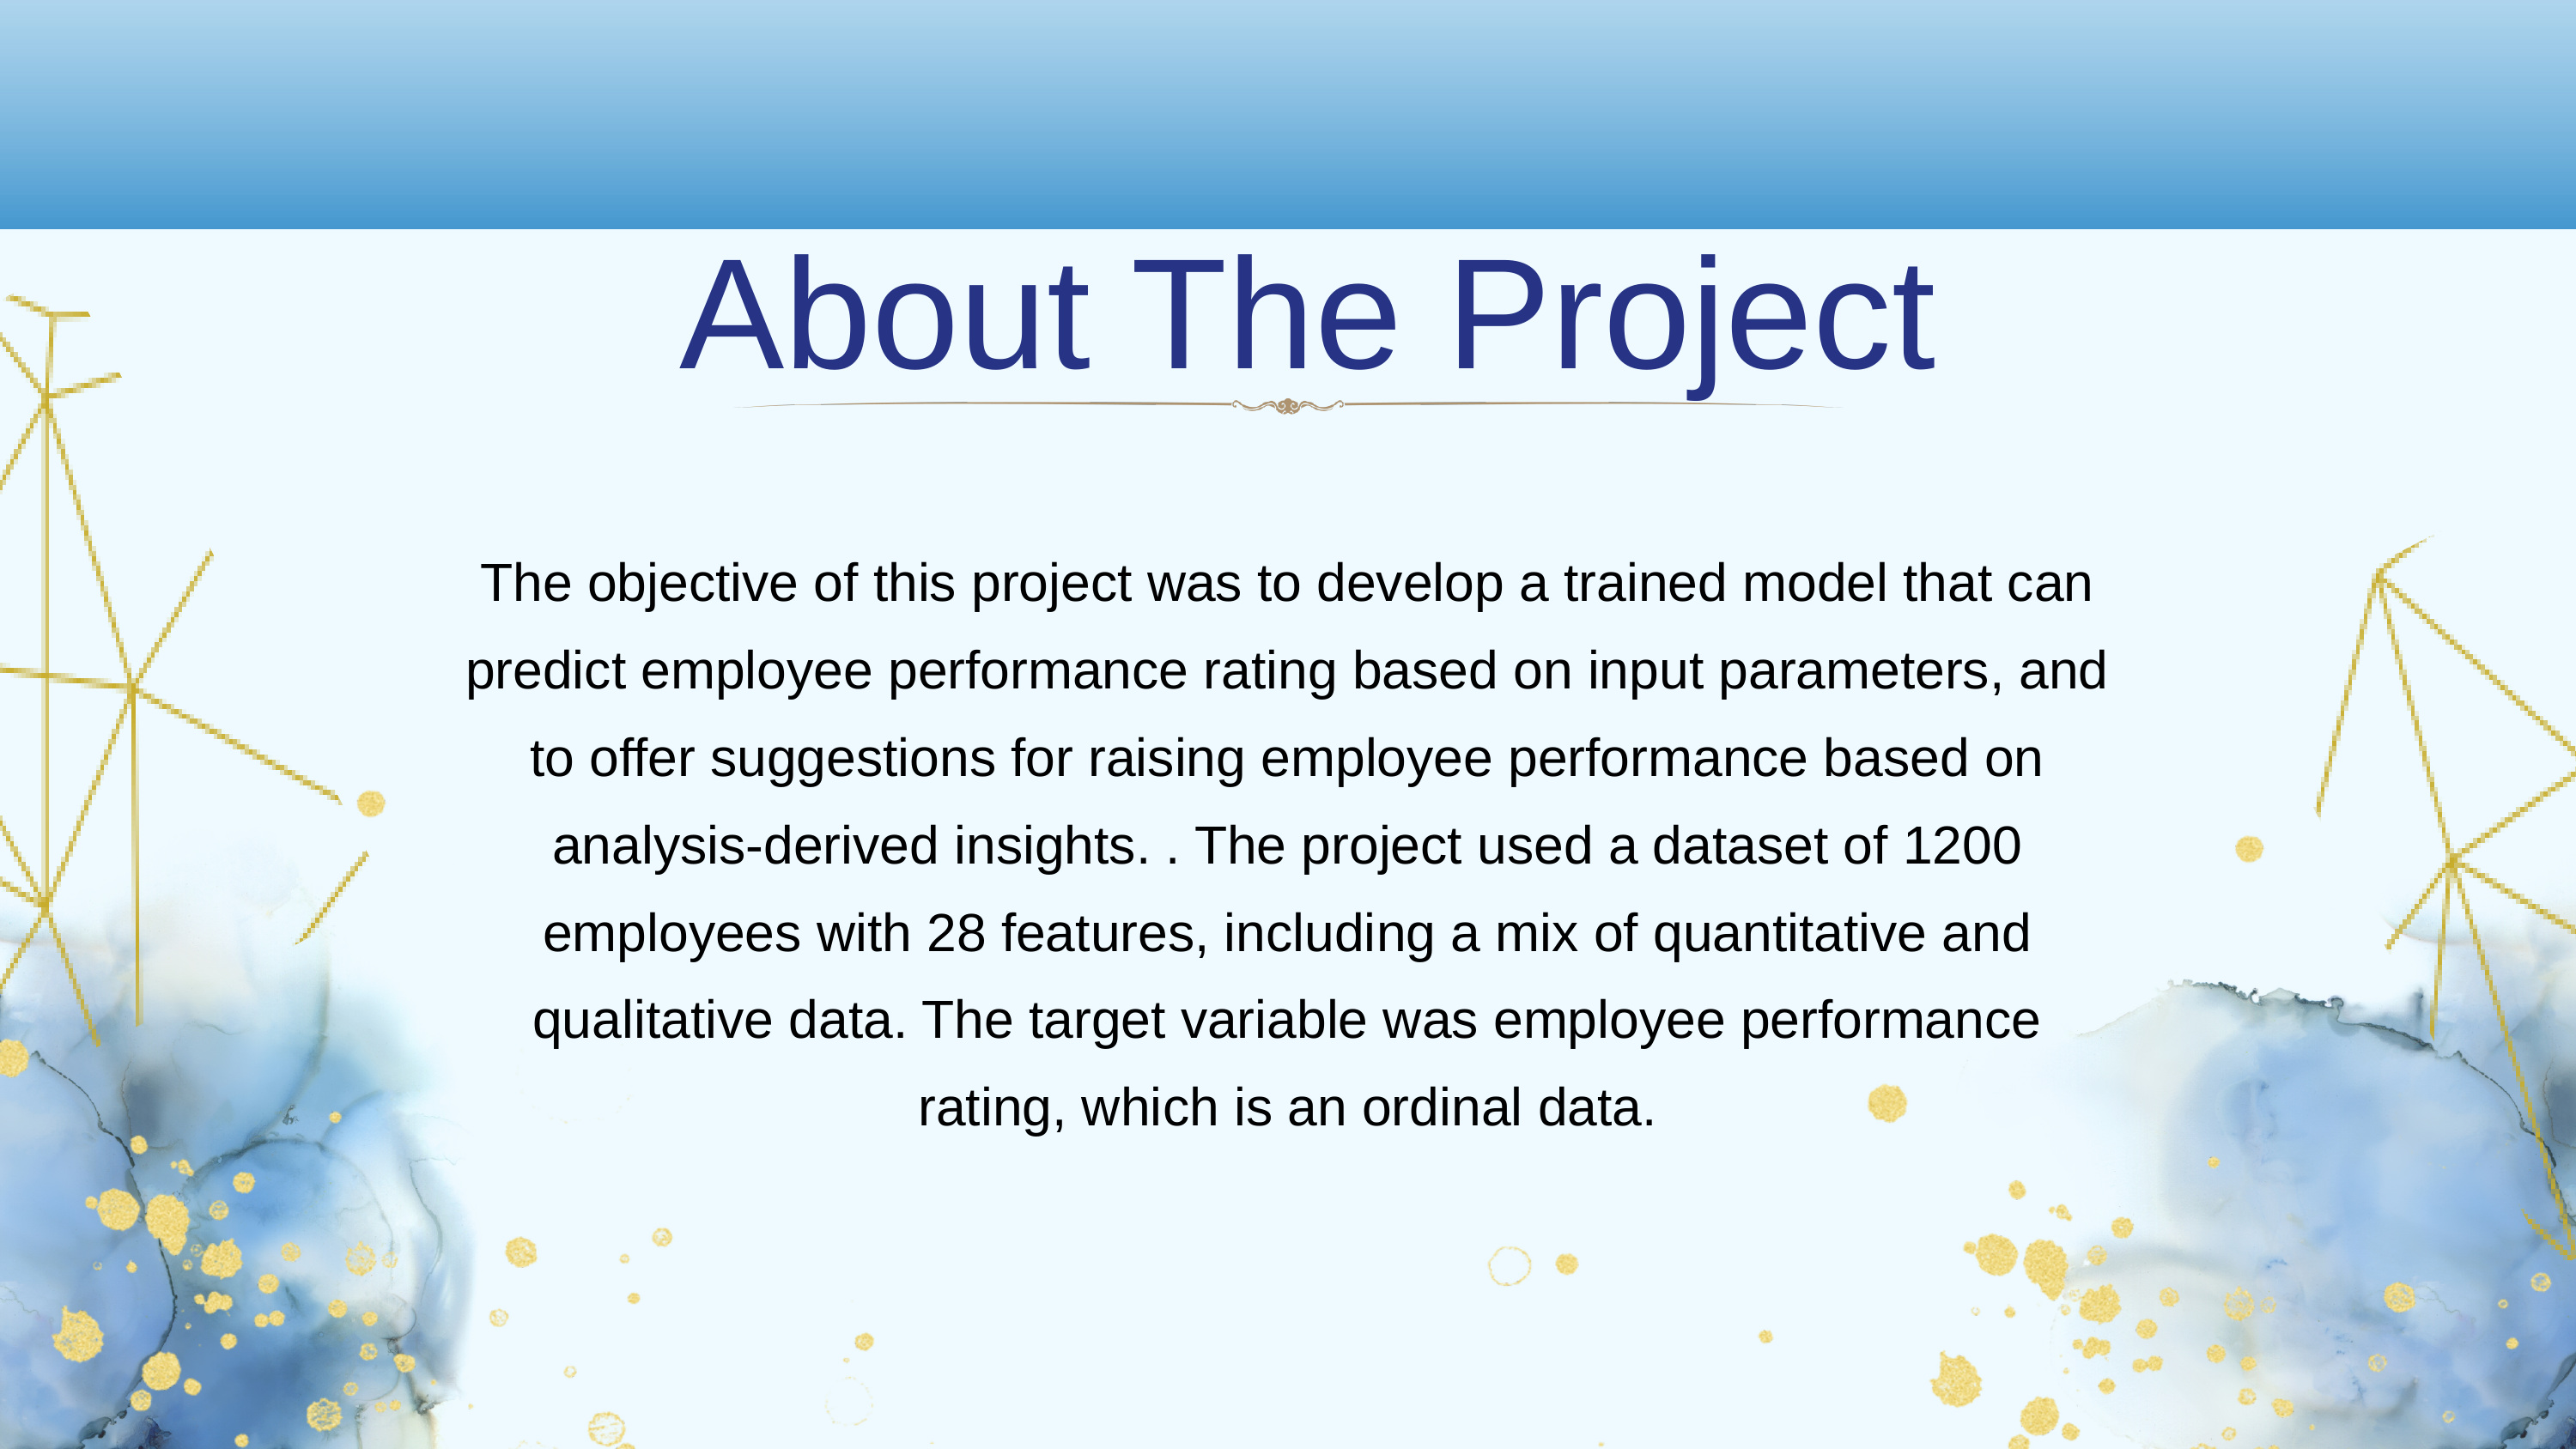

﻿About The Project

The objective of this project was to develop a trained model that can predict employee performance rating based on input parameters, and to offer suggestions for raising employee performance based on analysis-derived insights. . The project used a dataset of 1200 employees with 28 features, including a mix of quantitative and qualitative data. The target variable was employee performance rating, which is an ordinal data.